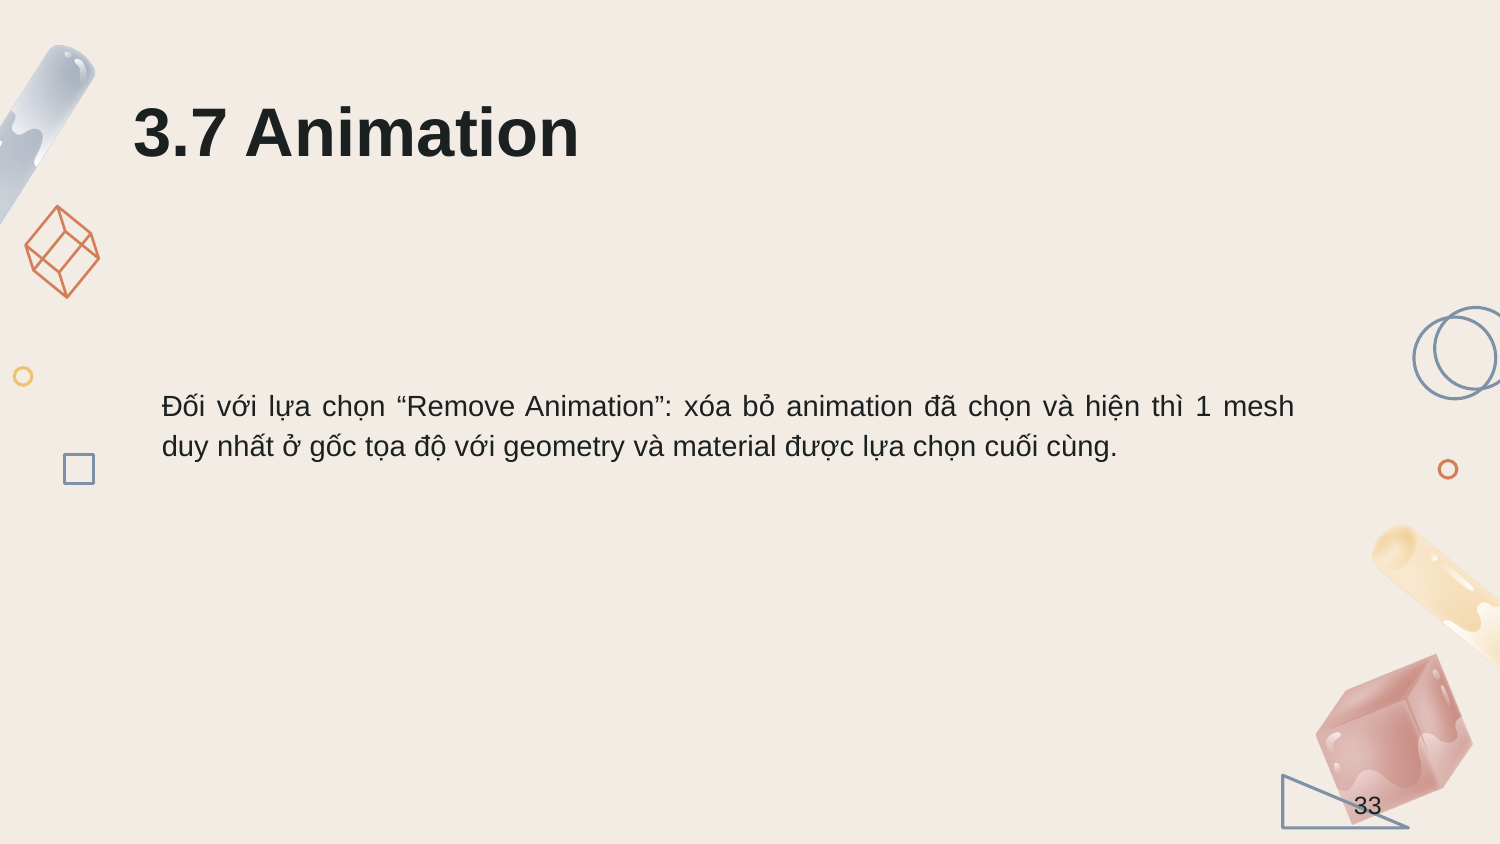

# 3.7 Animation
Đối với lựa chọn “Remove Animation”: xóa bỏ animation đã chọn và hiện thì 1 mesh duy nhất ở gốc tọa độ với geometry và material được lựa chọn cuối cùng.
33